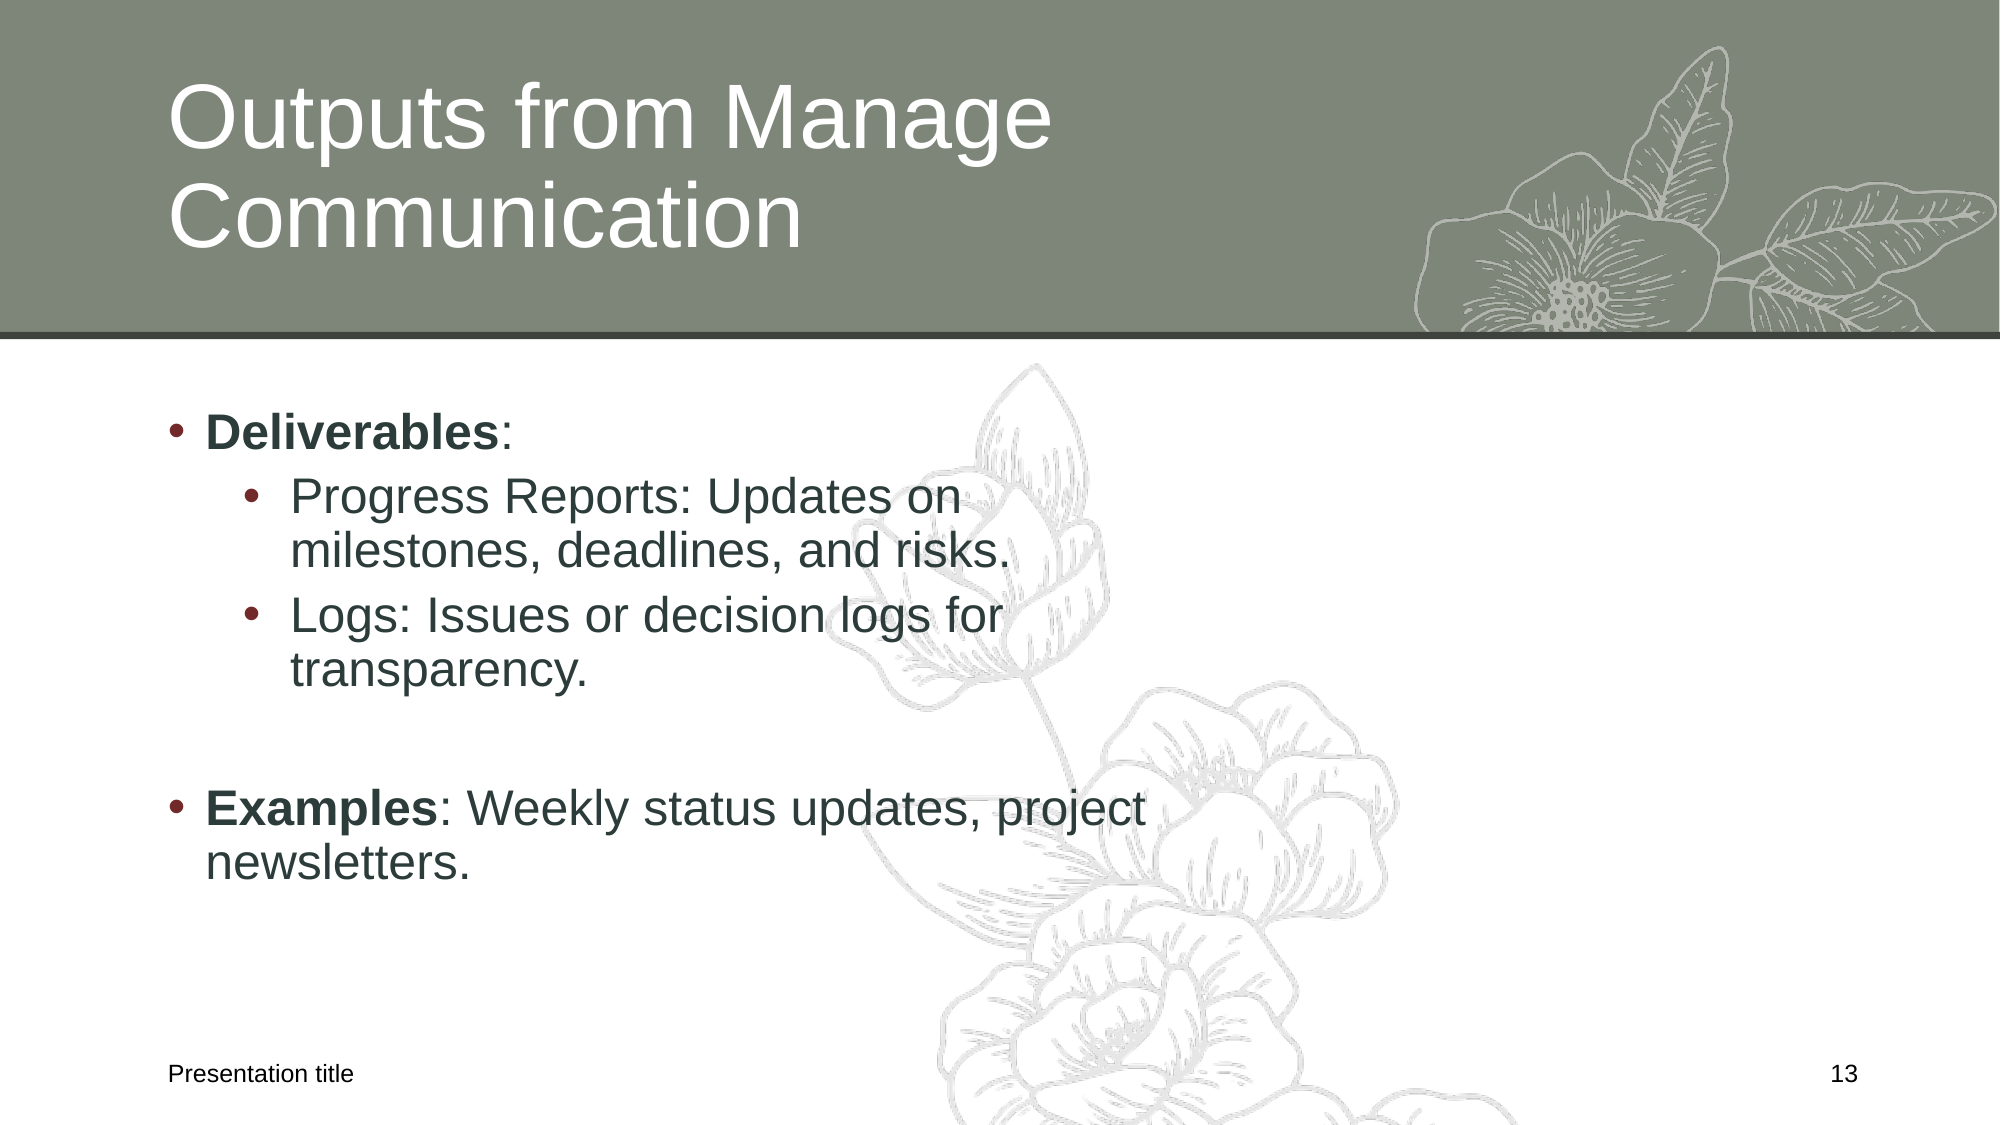

# Outputs from Manage Communication
Deliverables:
Progress Reports: Updates on milestones, deadlines, and risks.
Logs: Issues or decision logs for transparency.

Examples: Weekly status updates, project newsletters.

Presentation title
13